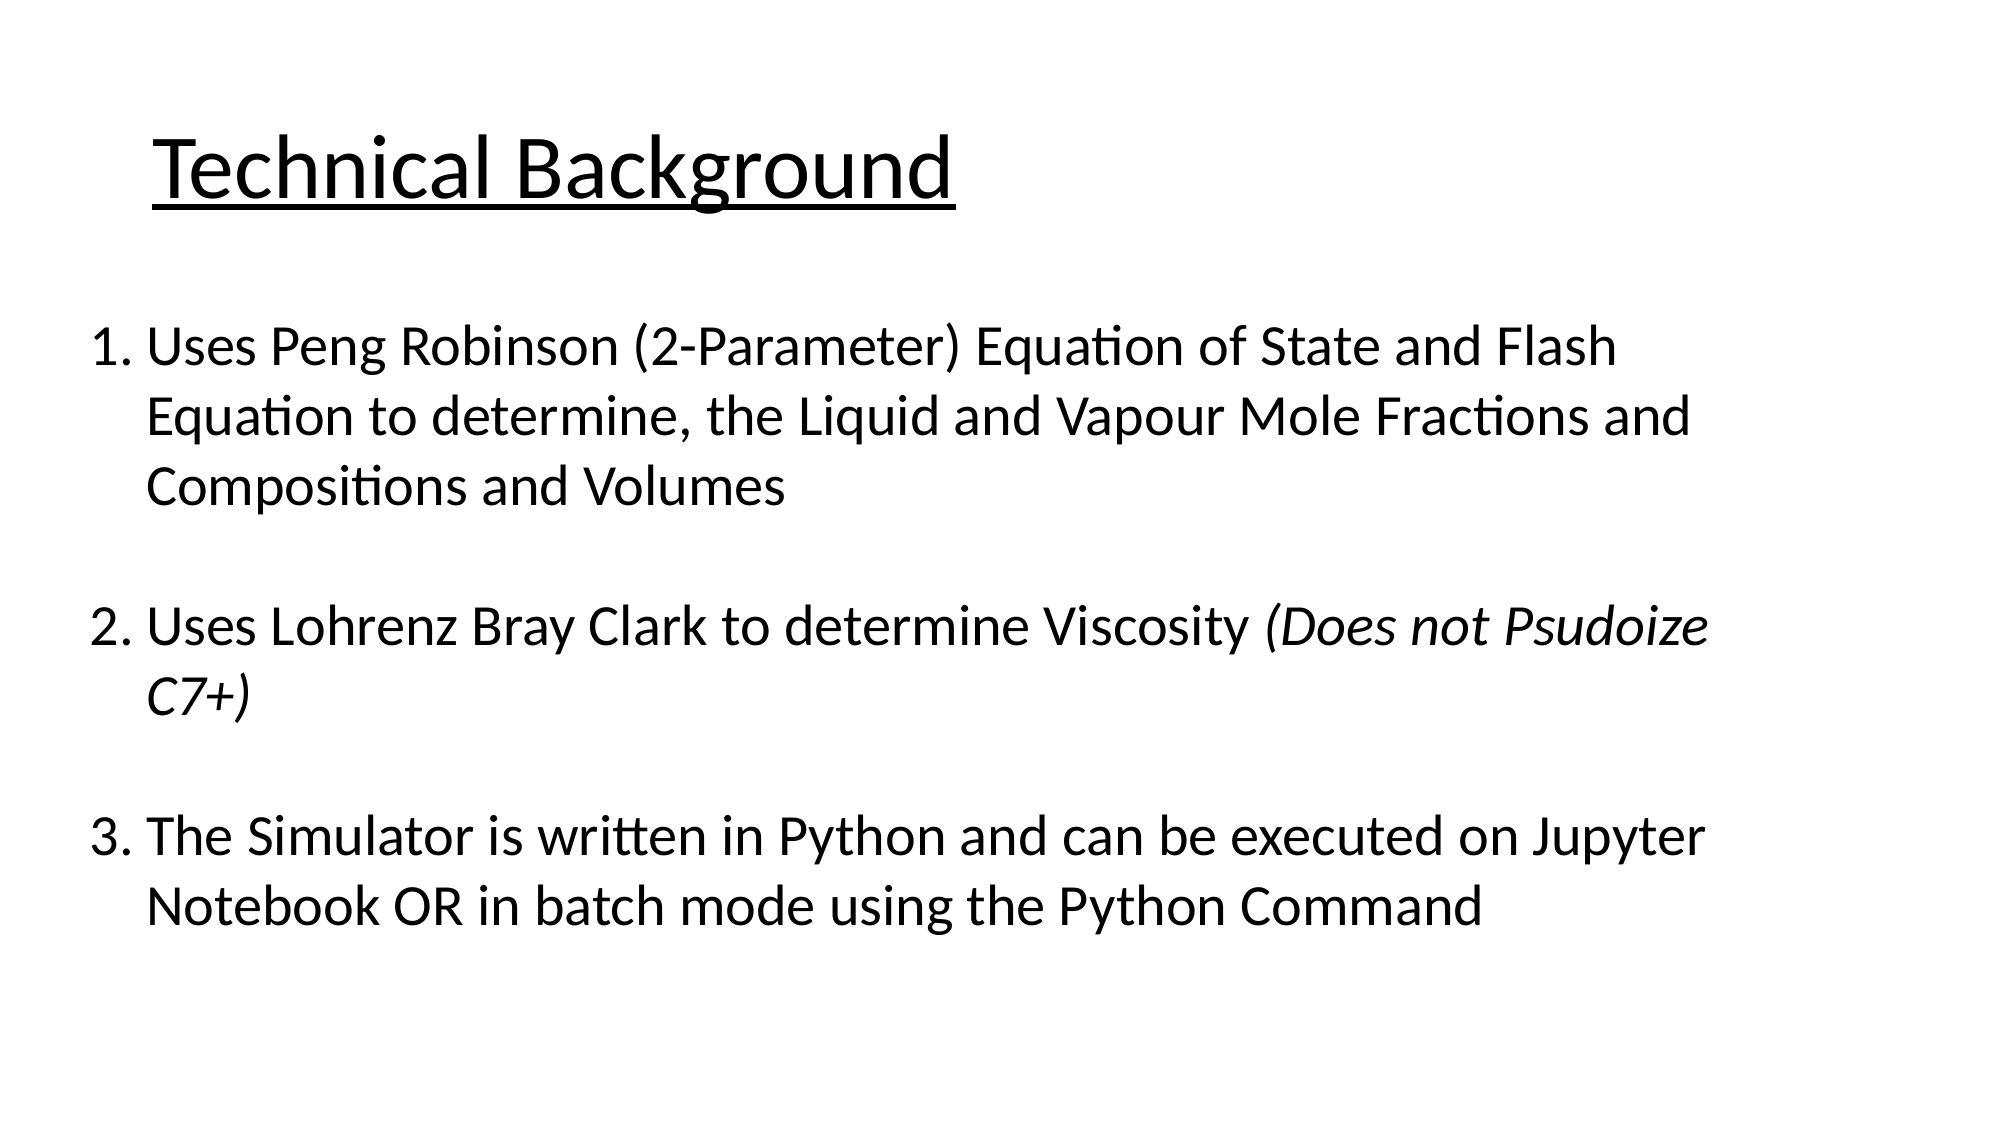

# Technical Background
Uses Peng Robinson (2-Parameter) Equation of State and Flash Equation to determine, the Liquid and Vapour Mole Fractions and Compositions and Volumes

Uses Lohrenz Bray Clark to determine Viscosity (Does not Psudoize C7+)

The Simulator is written in Python and can be executed on Jupyter Notebook OR in batch mode using the Python Command